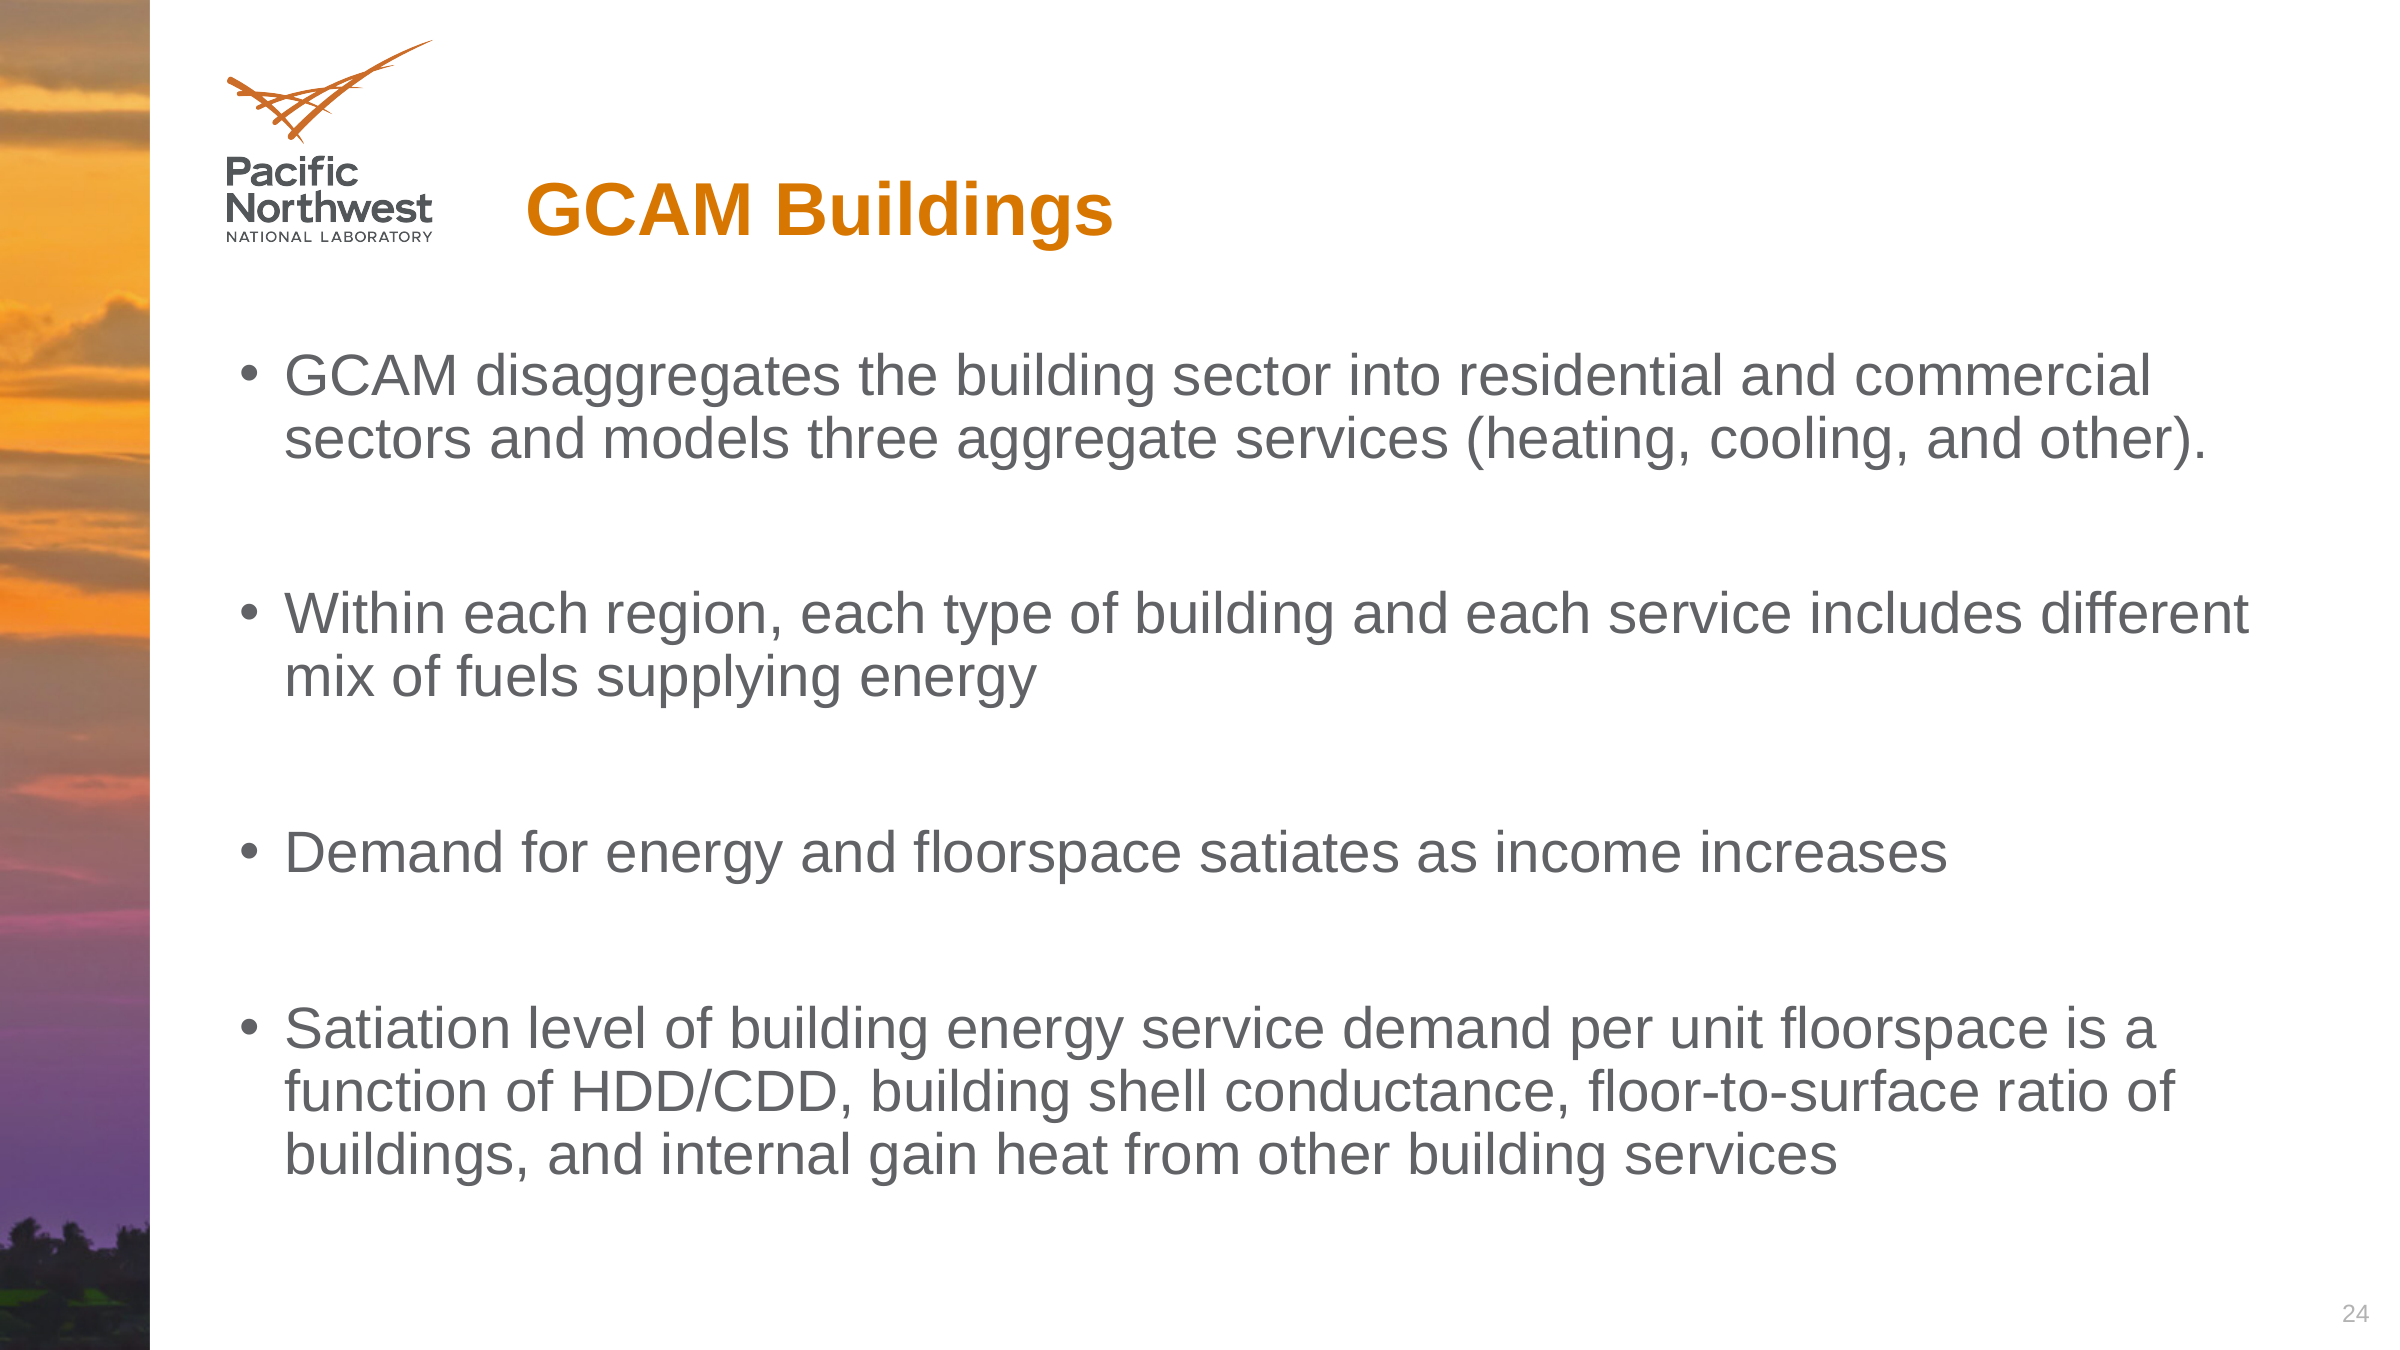

# GCAM Buildings
GCAM disaggregates the building sector into residential and commercial sectors and models three aggregate services (heating, cooling, and other).

Within each region, each type of building and each service includes different mix of fuels supplying energy

Demand for energy and floorspace satiates as income increases

Satiation level of building energy service demand per unit floorspace is a function of HDD/CDD, building shell conductance, floor-to-surface ratio of buildings, and internal gain heat from other building services

24